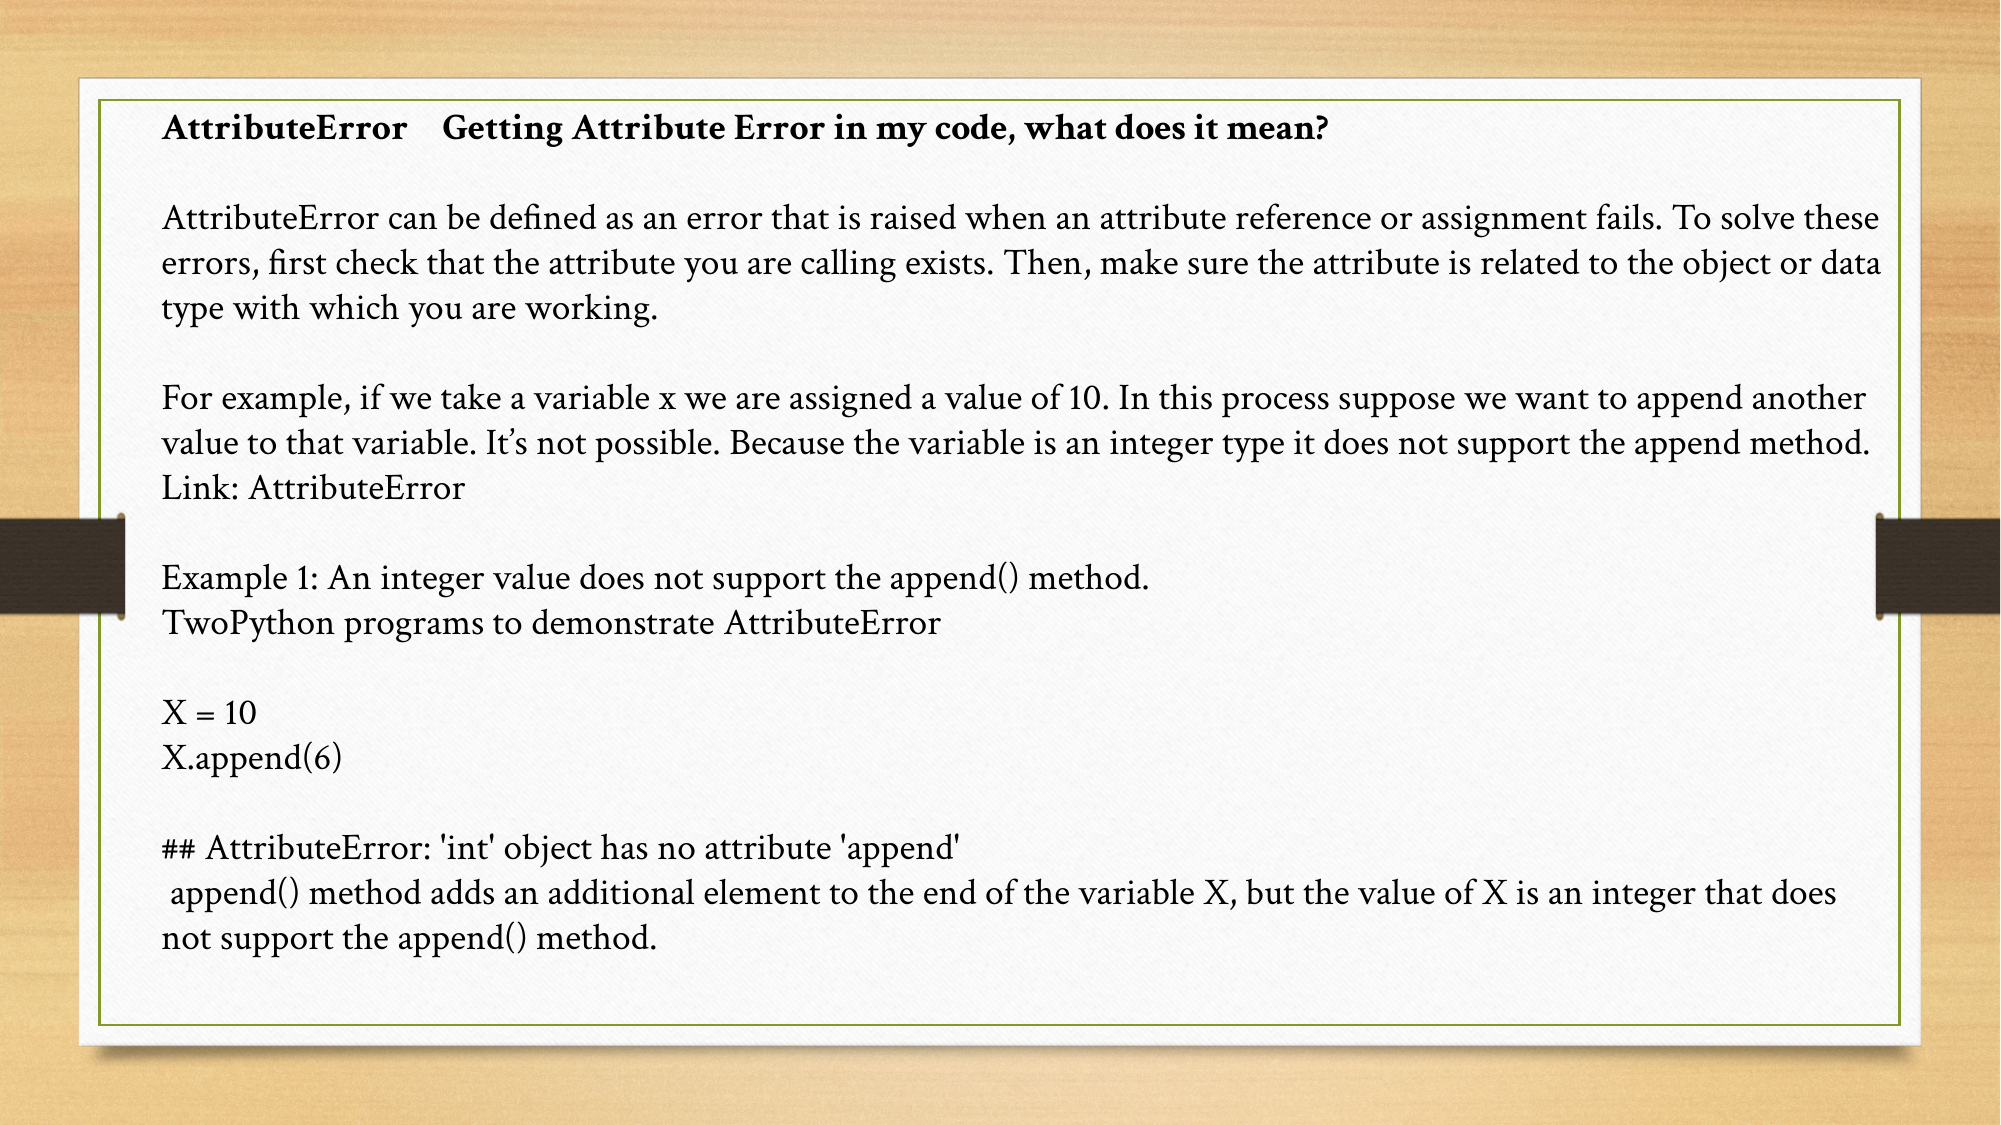

AttributeError    Getting Attribute Error in my code, what does it mean?

AttributeError can be defined as an error that is raised when an attribute reference or assignment fails. To solve these errors, first check that the attribute you are calling exists. Then, make sure the attribute is related to the object or data type with which you are working.

For example, if we take a variable x we are assigned a value of 10. In this process suppose we want to append another value to that variable. It’s not possible. Because the variable is an integer type it does not support the append method.  Link: AttributeError

Example 1: An integer value does not support the append() method.
TwoPython programs to demonstrate AttributeError

X = 10
X.append(6)

## AttributeError: 'int' object has no attribute 'append'
 append() method adds an additional element to the end of the variable X, but the value of X is an integer that does not support the append() method.